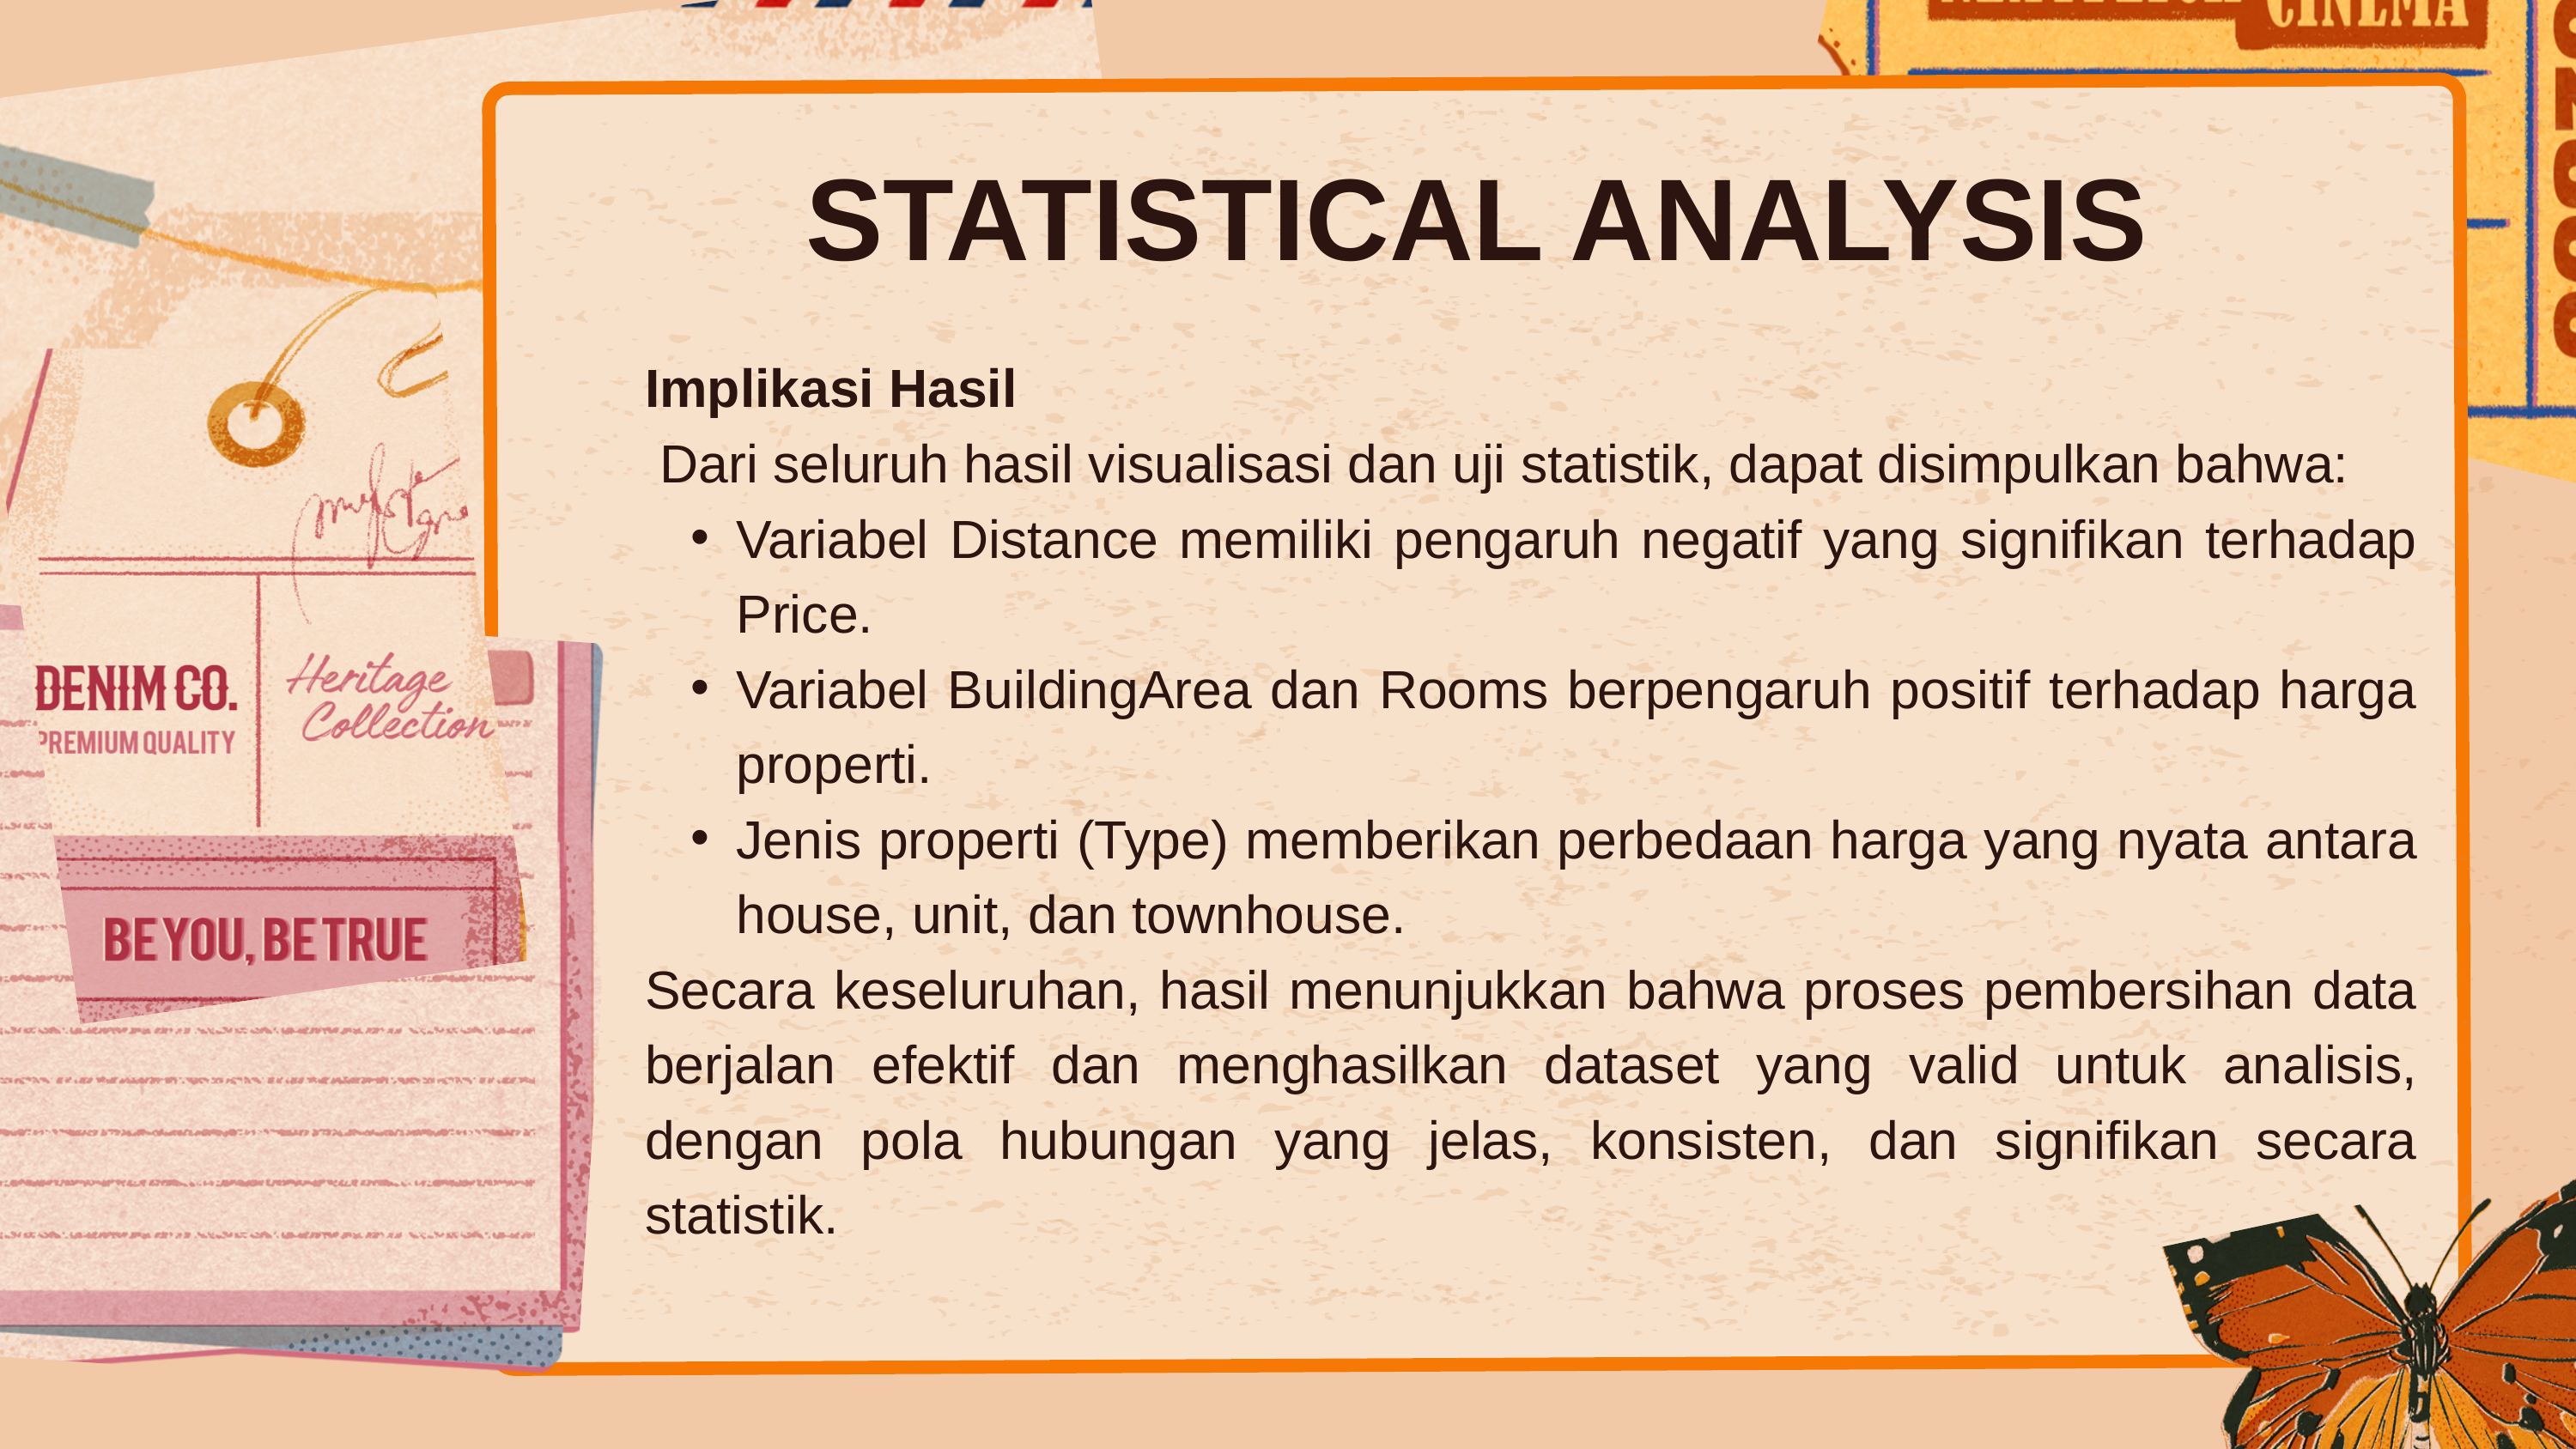

STATISTICAL ANALYSIS

Implikasi Hasil
 Dari seluruh hasil visualisasi dan uji statistik, dapat disimpulkan bahwa:
Variabel Distance memiliki pengaruh negatif yang signifikan terhadap Price.
Variabel BuildingArea dan Rooms berpengaruh positif terhadap harga properti.
Jenis properti (Type) memberikan perbedaan harga yang nyata antara house, unit, dan townhouse.
Secara keseluruhan, hasil menunjukkan bahwa proses pembersihan data berjalan efektif dan menghasilkan dataset yang valid untuk analisis, dengan pola hubungan yang jelas, konsisten, dan signifikan secara statistik.